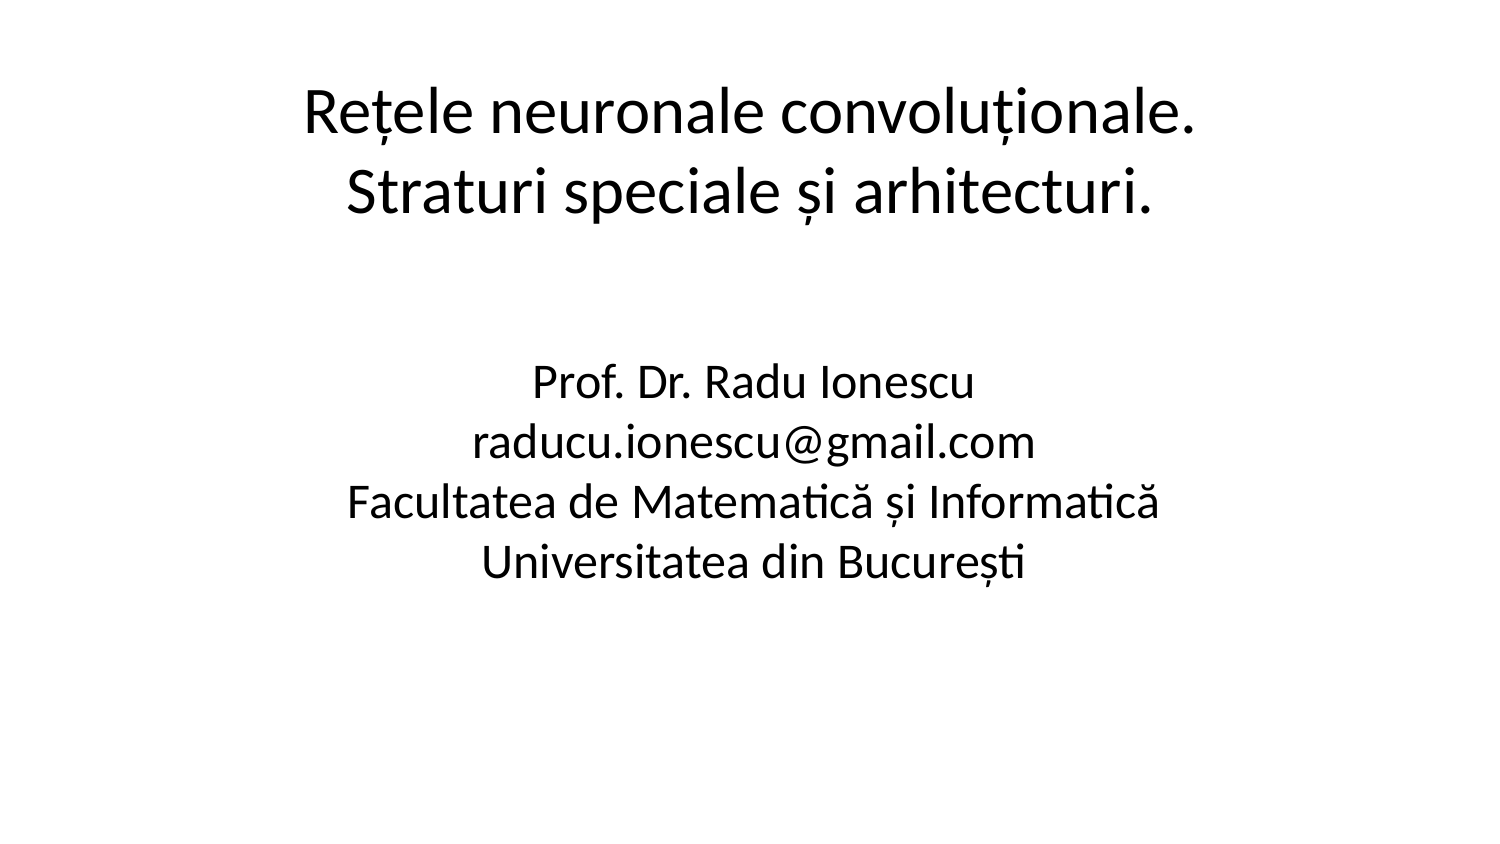

Rețele neuronale convoluționale.
Straturi speciale și arhitecturi.
Prof. Dr. Radu Ionescu
raducu.ionescu@gmail.com
Facultatea de Matematică și Informatică
Universitatea din București